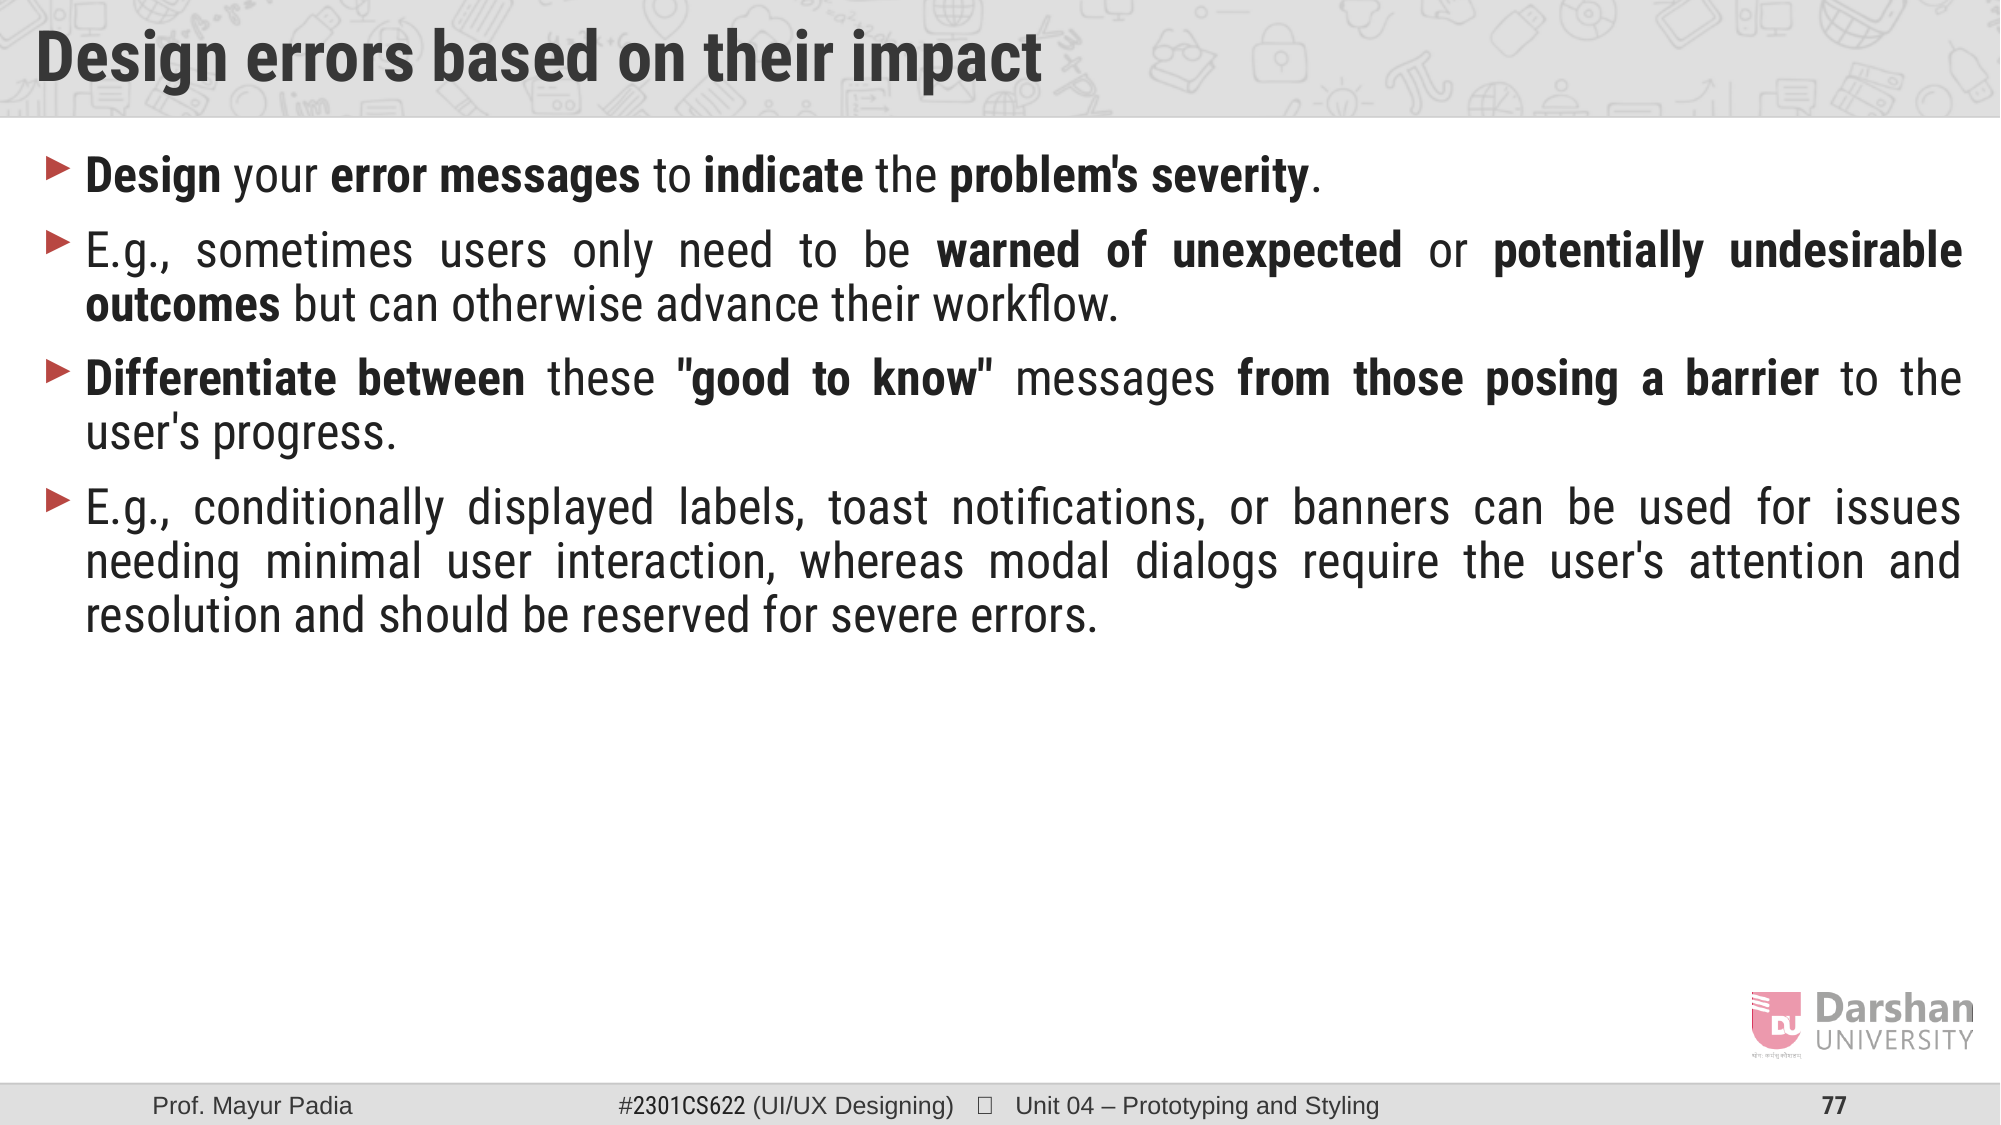

# Design errors based on their impact
Design your error messages to indicate the problem's severity.
E.g., sometimes users only need to be warned of unexpected or potentially undesirable outcomes but can otherwise advance their workflow.
Differentiate between these "good to know" messages from those posing a barrier to the user's progress.
E.g., conditionally displayed labels, toast notifications, or banners can be used for issues needing minimal user interaction, whereas modal dialogs require the user's attention and resolution and should be reserved for severe errors.